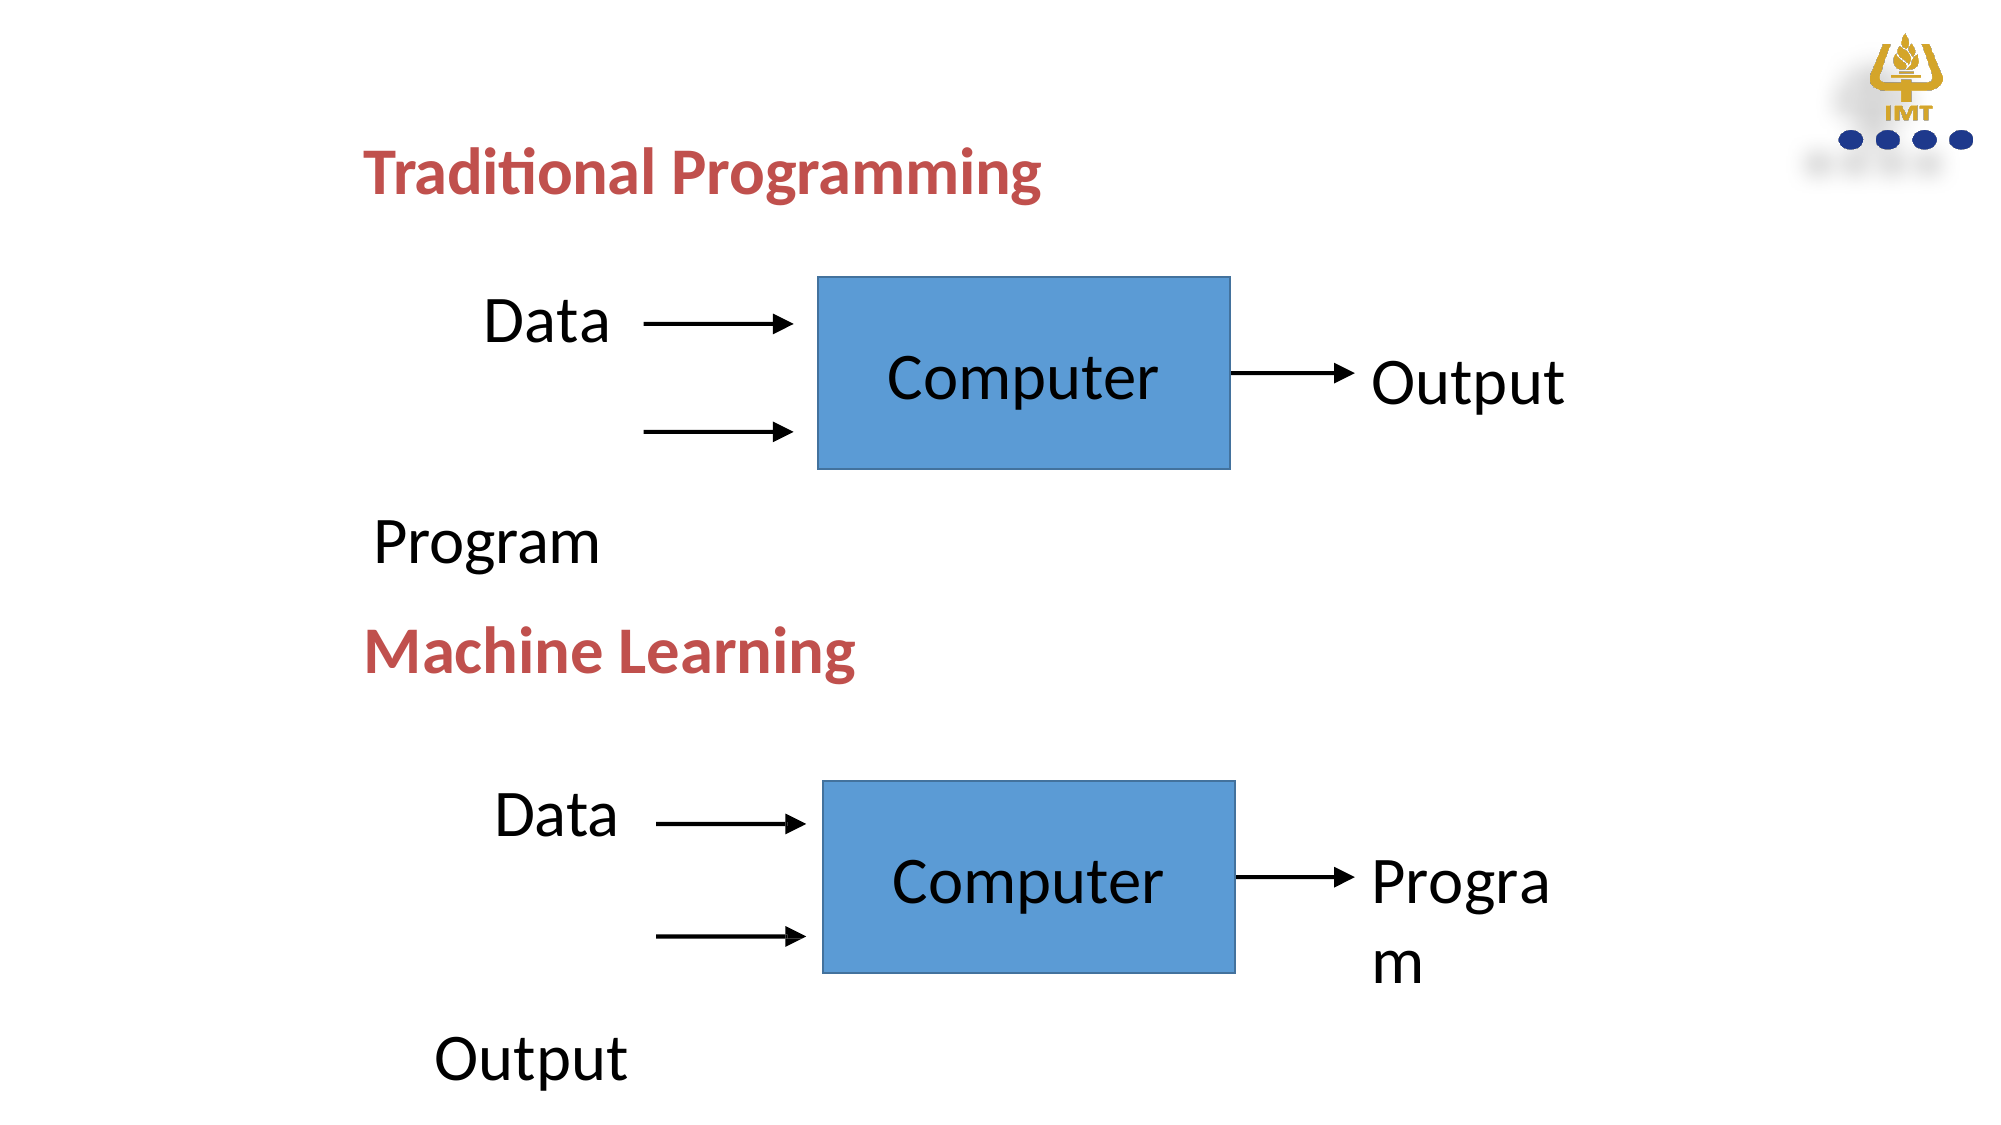

Traditional Programming
Data  Program
Computer

Output

Machine Learning
Data  Output
Computer

Program